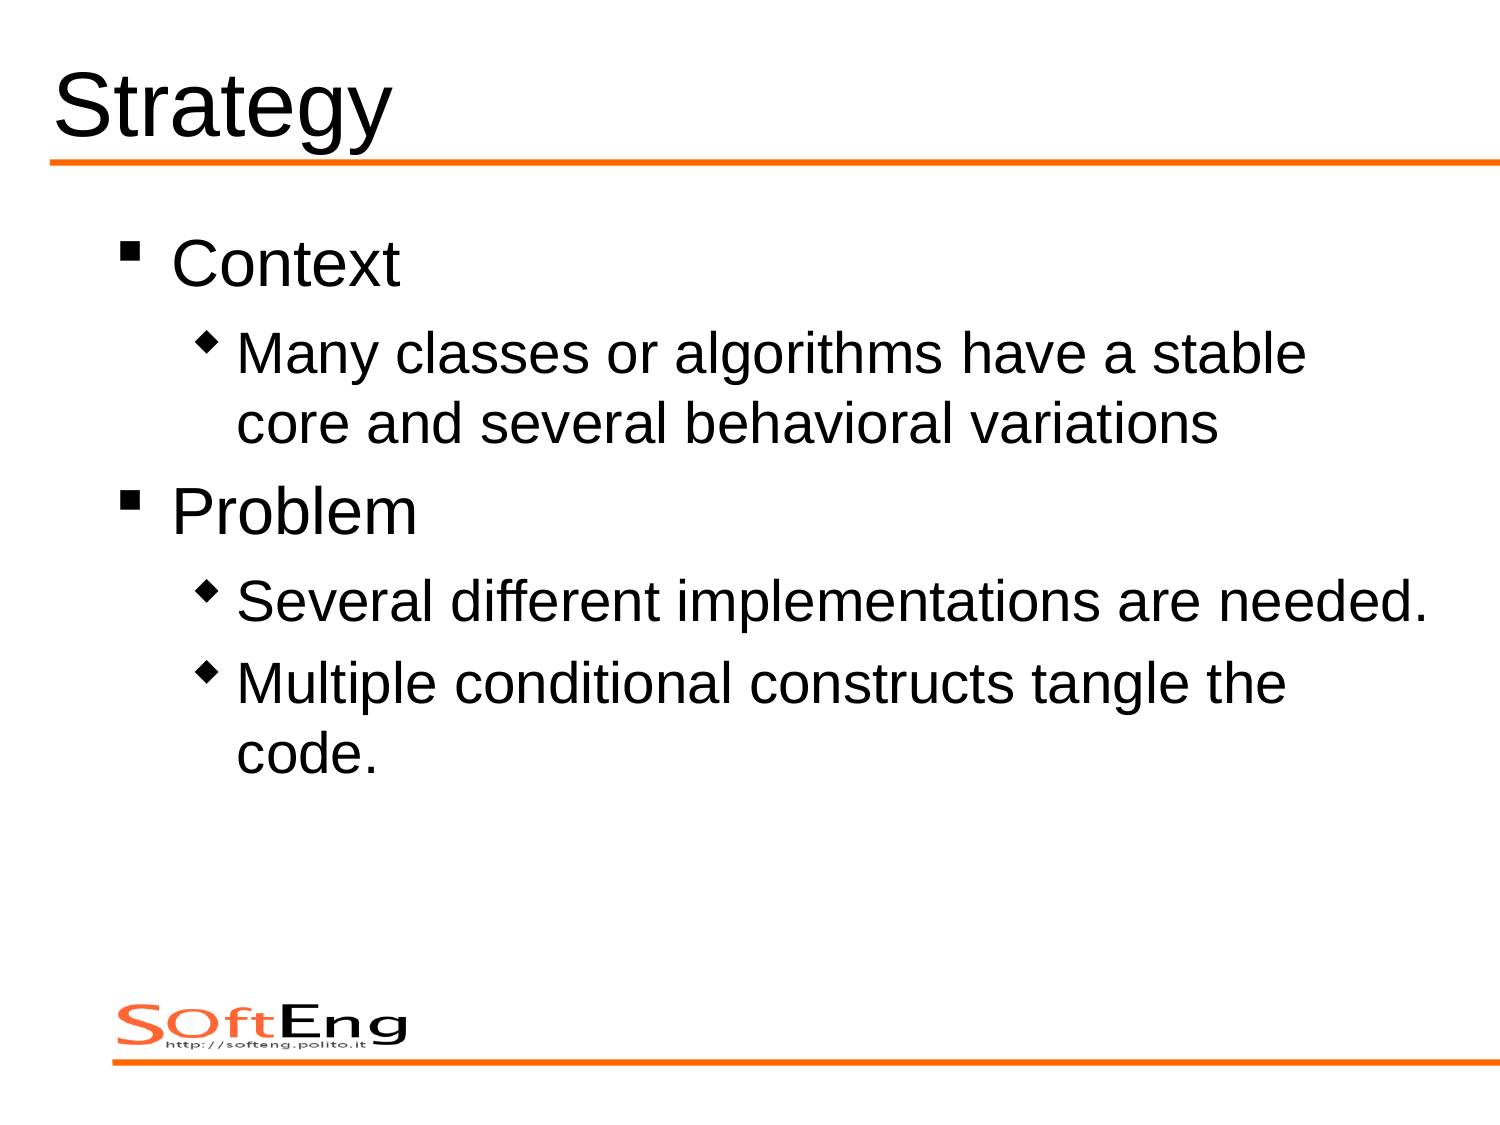

# Strategy
Context
Many classes or algorithms have a stable core and several behavioral variations
Problem
Several different implementations are needed.
Multiple conditional constructs tangle the code.